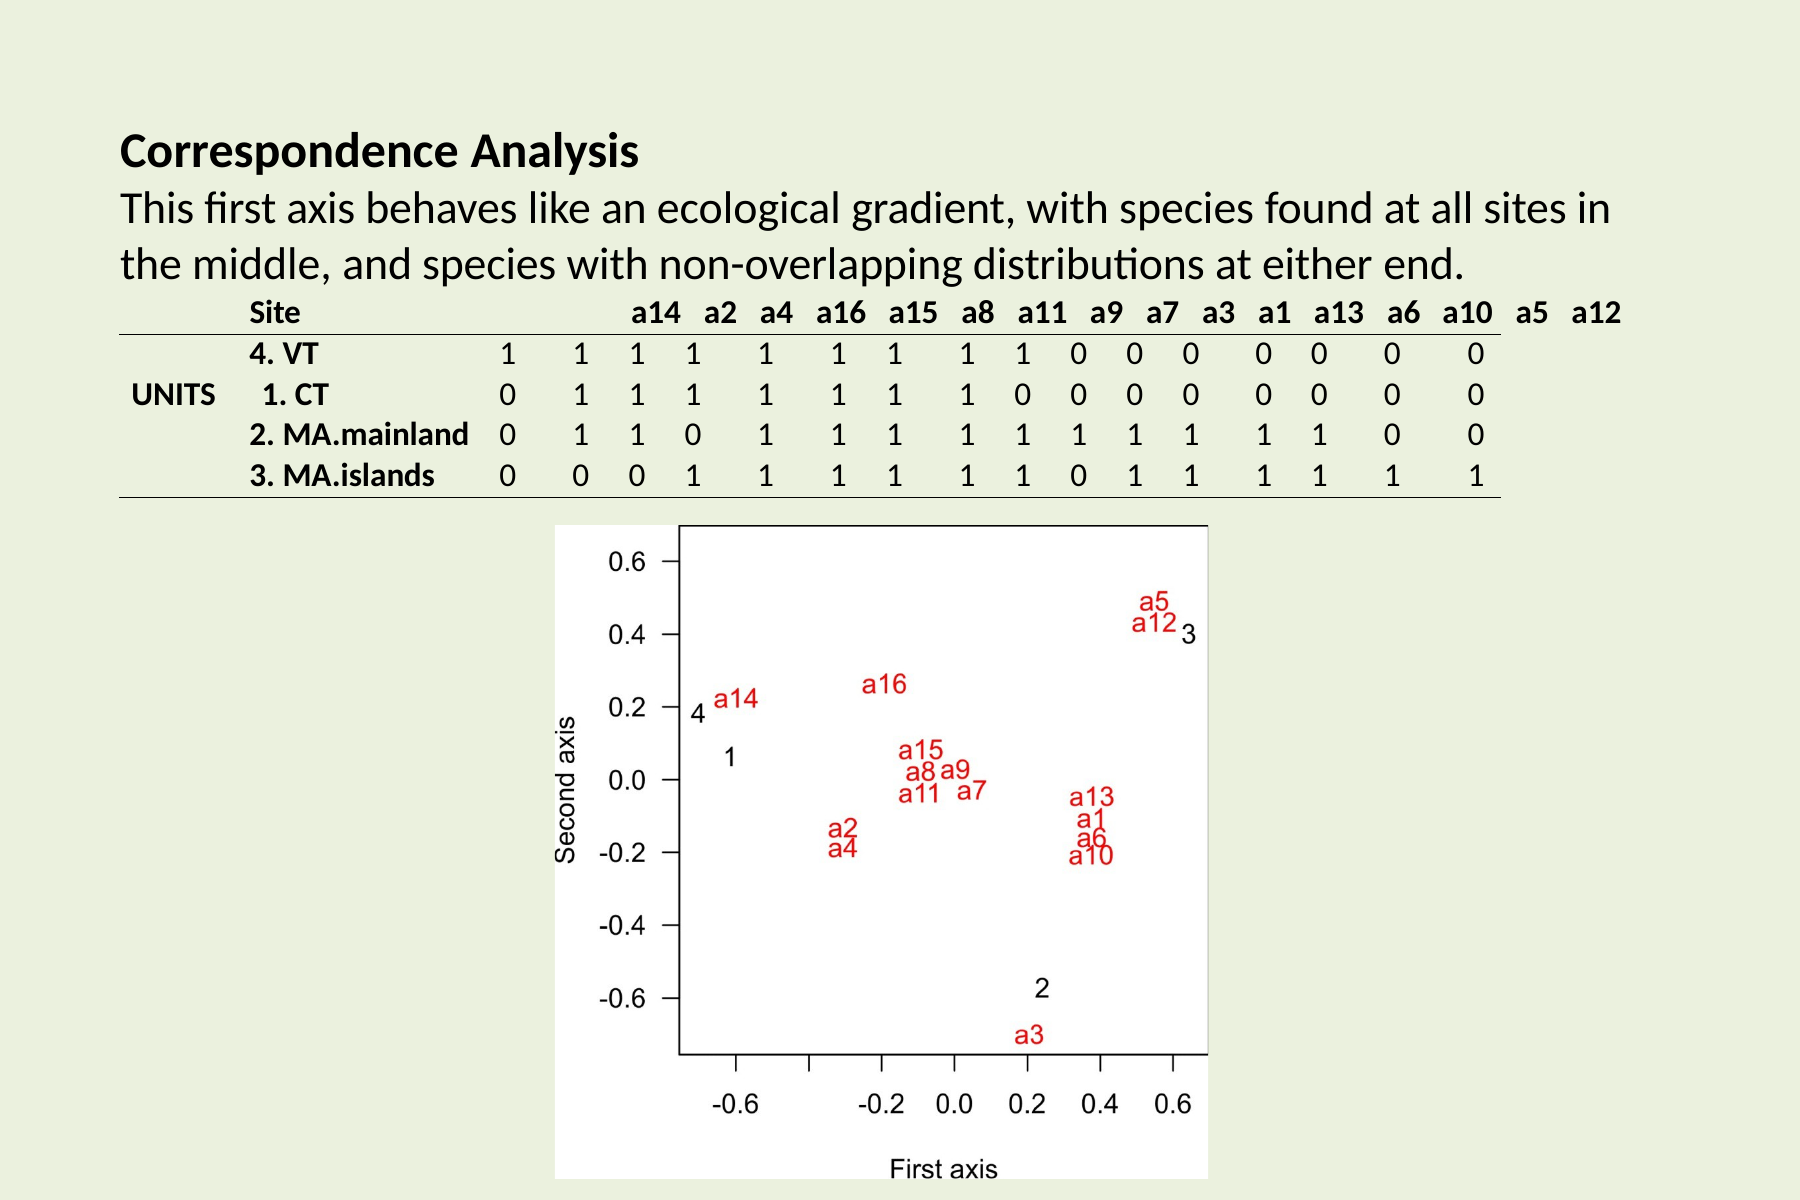

# Correspondence Analysis
This first axis behaves like an ecological gradient, with species found at all sites in  the middle, and species with non-overlapping distributions at either end.
Site	a14	a2	a4	a16	a15	a8	a11	a9	a7	a3	a1	a13	a6	a10	a5	a12
| 4. VT | 1 | 1 1 1 | 1 | 1 1 | 1 1 0 0 0 | 0 0 | 0 0 |
| --- | --- | --- | --- | --- | --- | --- | --- |
| UNITS 1. CT | 0 | 1 1 1 | 1 | 1 1 | 1 0 0 0 0 | 0 0 | 0 0 |
| 2. MA.mainland | 0 | 1 1 0 | 1 | 1 1 | 1 1 1 1 1 | 1 1 | 0 0 |
| 3. MA.islands | 0 | 0 0 1 | 1 | 1 1 | 1 1 0 1 1 | 1 1 | 1 1 |